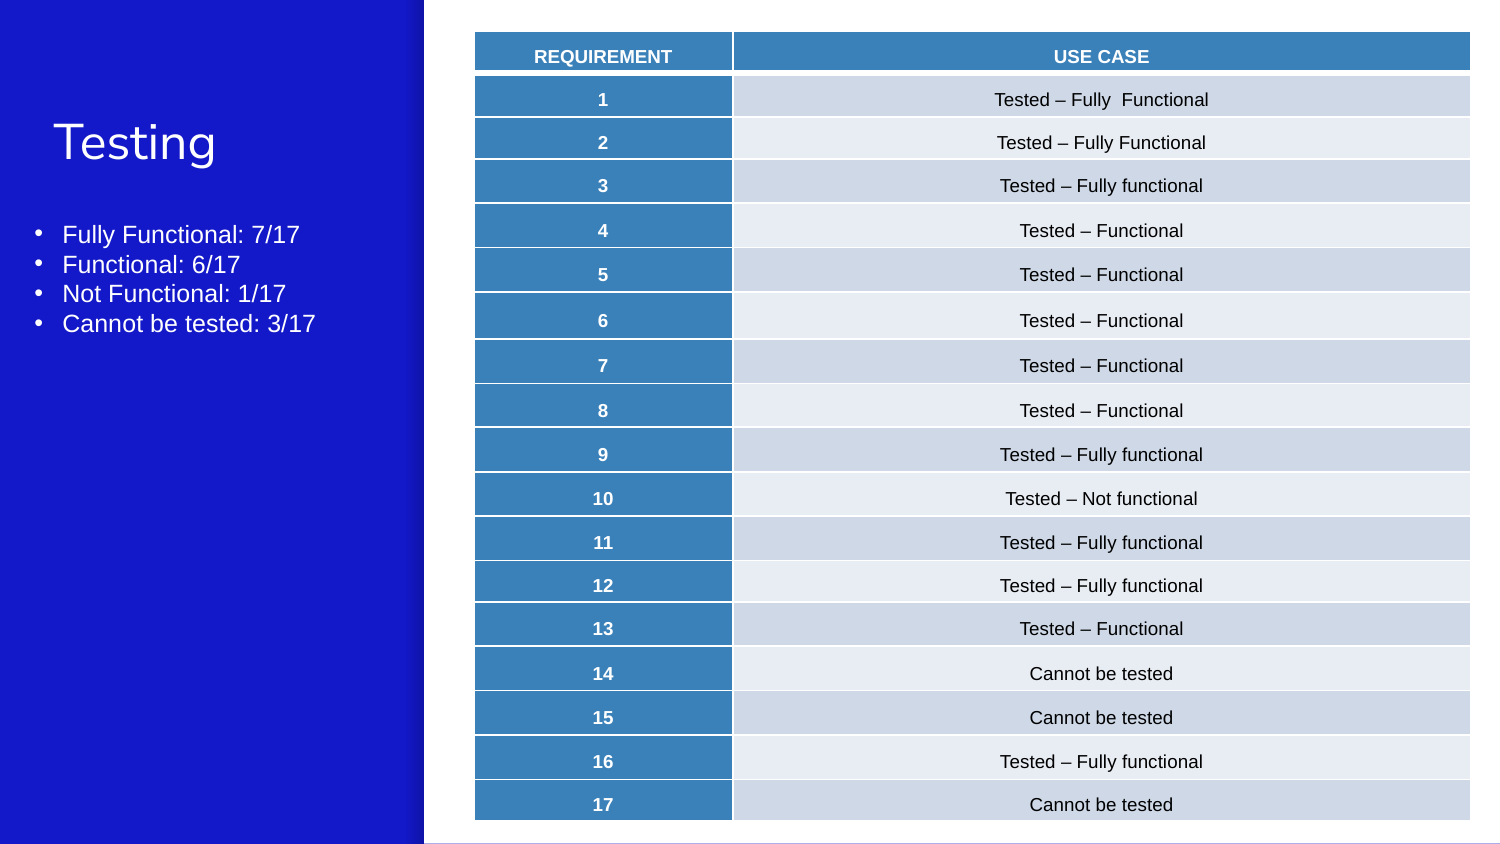

| Requirement | Use Case |
| --- | --- |
| 1 | Tested – Fully Functional |
| 2 | Tested – Fully Functional |
| 3 | Tested – Fully functional |
| 4 | Tested – Functional |
| 5 | Tested – Functional |
| 6 | Tested – Functional |
| 7 | Tested – Functional |
| 8 | Tested – Functional |
| 9 | Tested – Fully functional |
| 10 | Tested – Not functional |
| 11 | Tested – Fully functional |
| 12 | Tested – Fully functional |
| 13 | Tested – Functional |
| 14 | Cannot be tested |
| 15 | Cannot be tested |
| 16 | Tested – Fully functional |
| 17 | Cannot be tested |
# Testing
Fully Functional: 7/17
Functional: 6/17
Not Functional: 1/17
Cannot be tested: 3/17